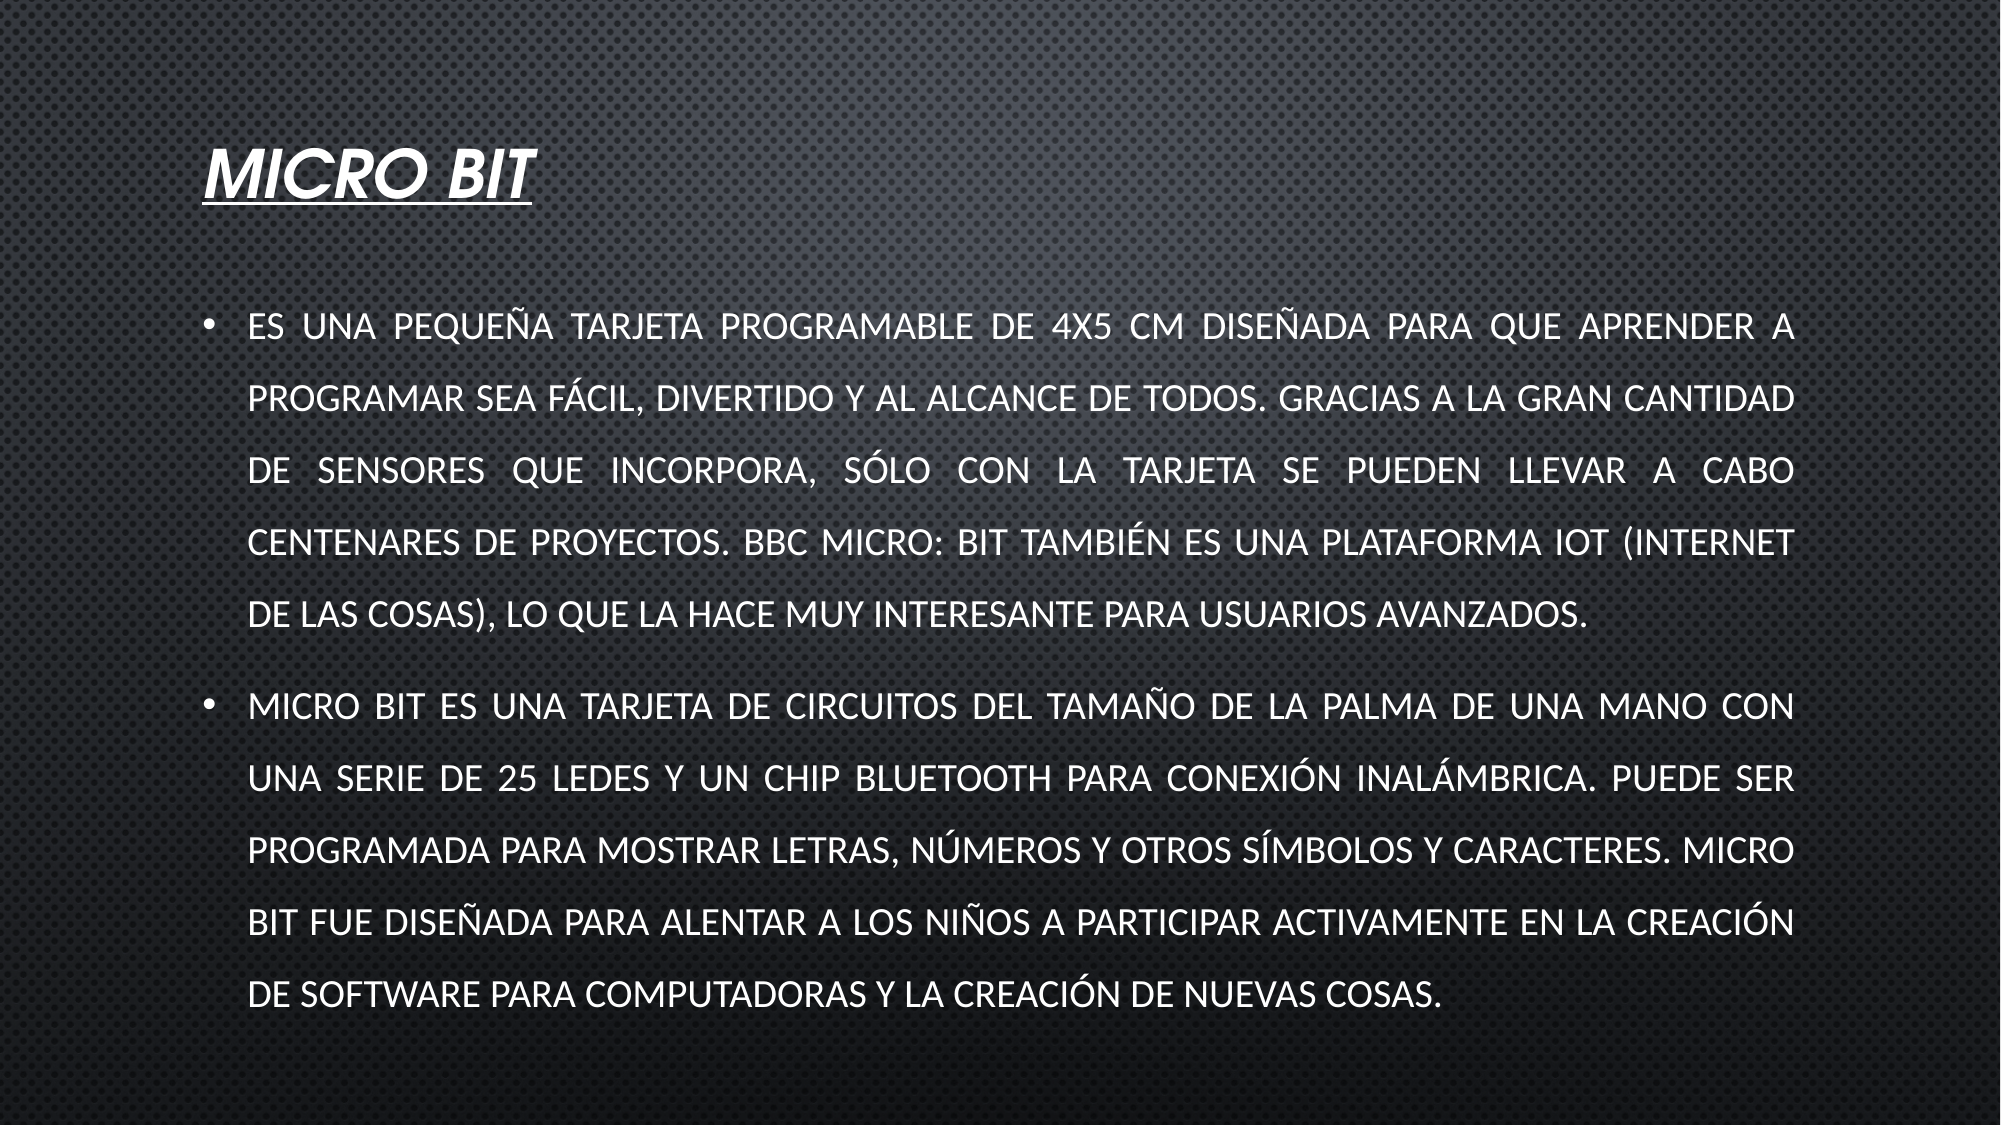

# Micro bit
es una pequeña tarjeta programable de 4x5 cm diseñada para que aprender a programar sea fácil, divertido y al alcance de todos. Gracias a la gran cantidad de sensores que incorpora, sólo con la tarjeta se pueden llevar a cabo centenares de proyectos. BBC micro: bit también es una plataforma IoT (Internet de las cosas), lo que la hace muy interesante para usuarios avanzados.
Micro Bit es una tarjeta de circuitos del tamaño de la palma de una mano con una serie de 25 ledes y un chip Bluetooth para conexión inalámbrica. Puede ser programada para mostrar letras, números y otros símbolos y caracteres. Micro Bit fue diseñada para alentar a los niños a participar activamente en la creación de software para computadoras y la creación de nuevas cosas.